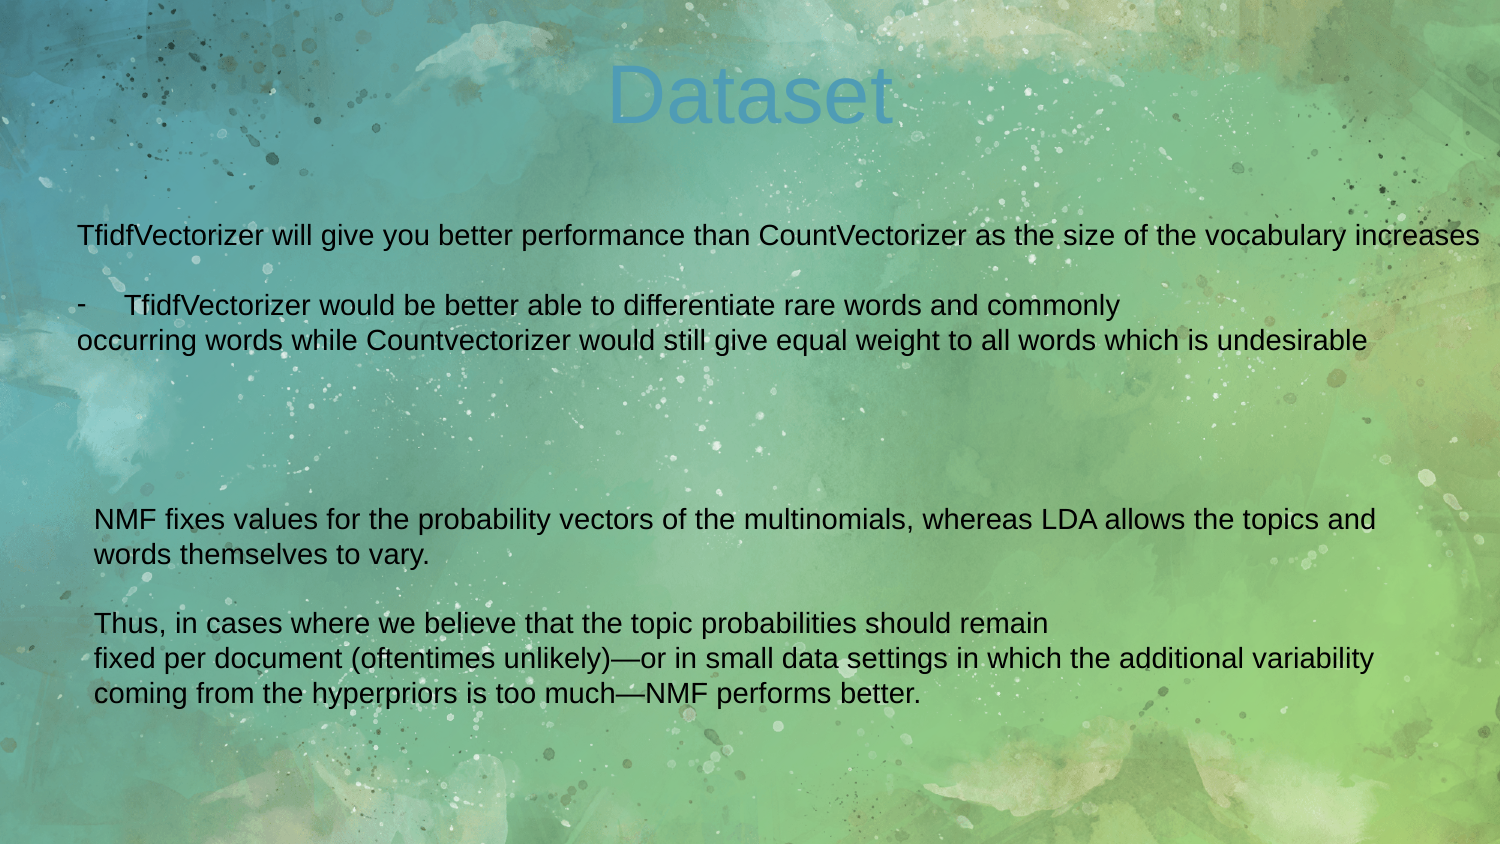

Dataset
TfidfVectorizer will give you better performance than CountVectorizer as the size of the vocabulary increases

TfidfVectorizer would be better able to differentiate rare words and commonly
occurring words while Countvectorizer would still give equal weight to all words which is undesirable
NMF fixes values for the probability vectors of the multinomials, whereas LDA allows the topics and
words themselves to vary.
Thus, in cases where we believe that the topic probabilities should remain
fixed per document (oftentimes unlikely)—or in small data settings in which the additional variability
coming from the hyperpriors is too much—NMF performs better.